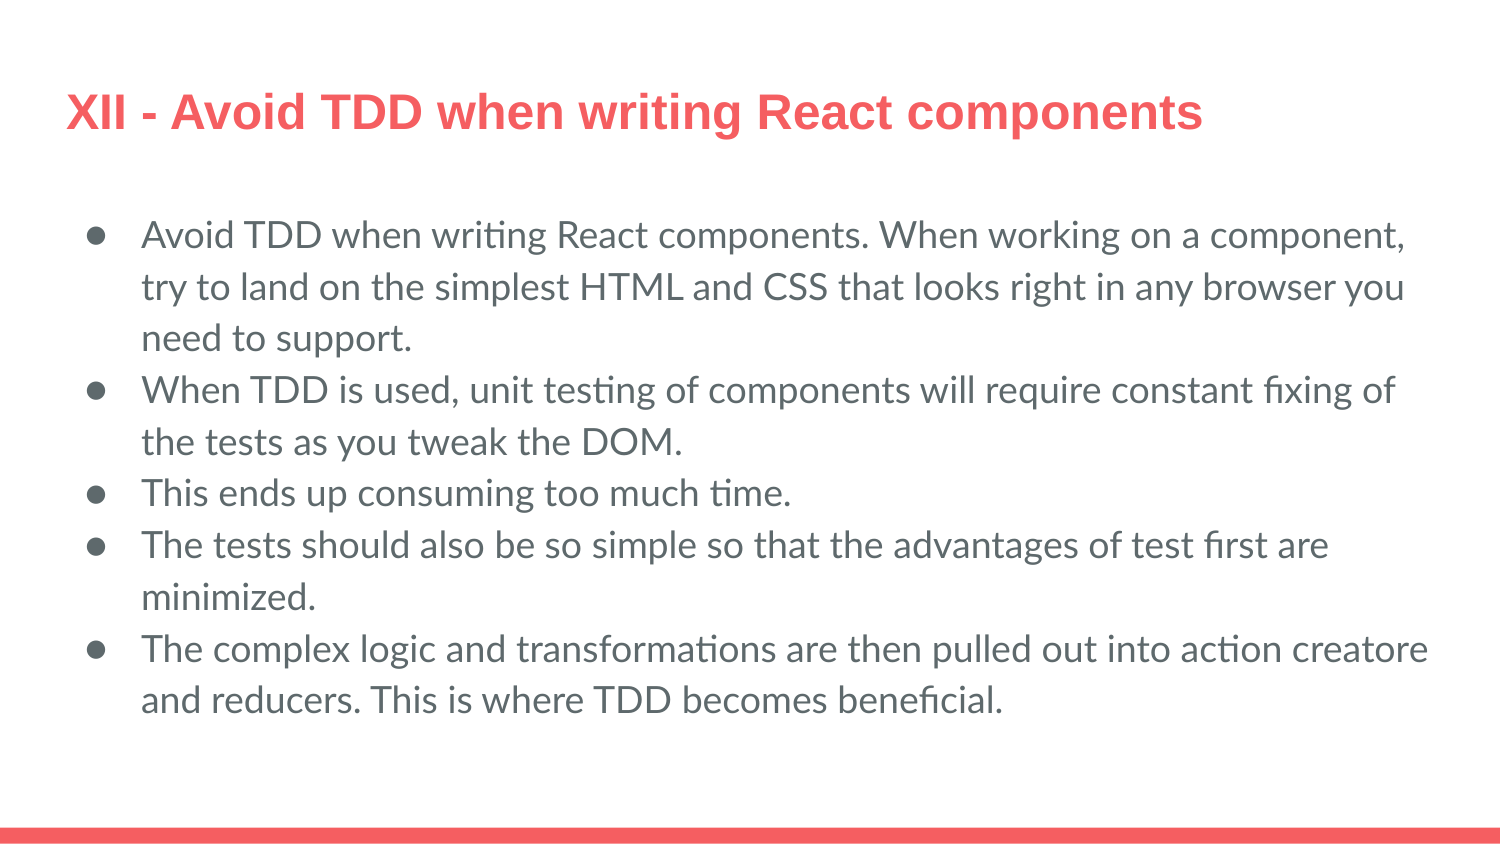

# XII - Avoid TDD when writing React components
Avoid TDD when writing React components. When working on a component, try to land on the simplest HTML and CSS that looks right in any browser you need to support.
When TDD is used, unit testing of components will require constant fixing of the tests as you tweak the DOM.
This ends up consuming too much time.
The tests should also be so simple so that the advantages of test first are minimized.
The complex logic and transformations are then pulled out into action creatore and reducers. This is where TDD becomes beneficial.